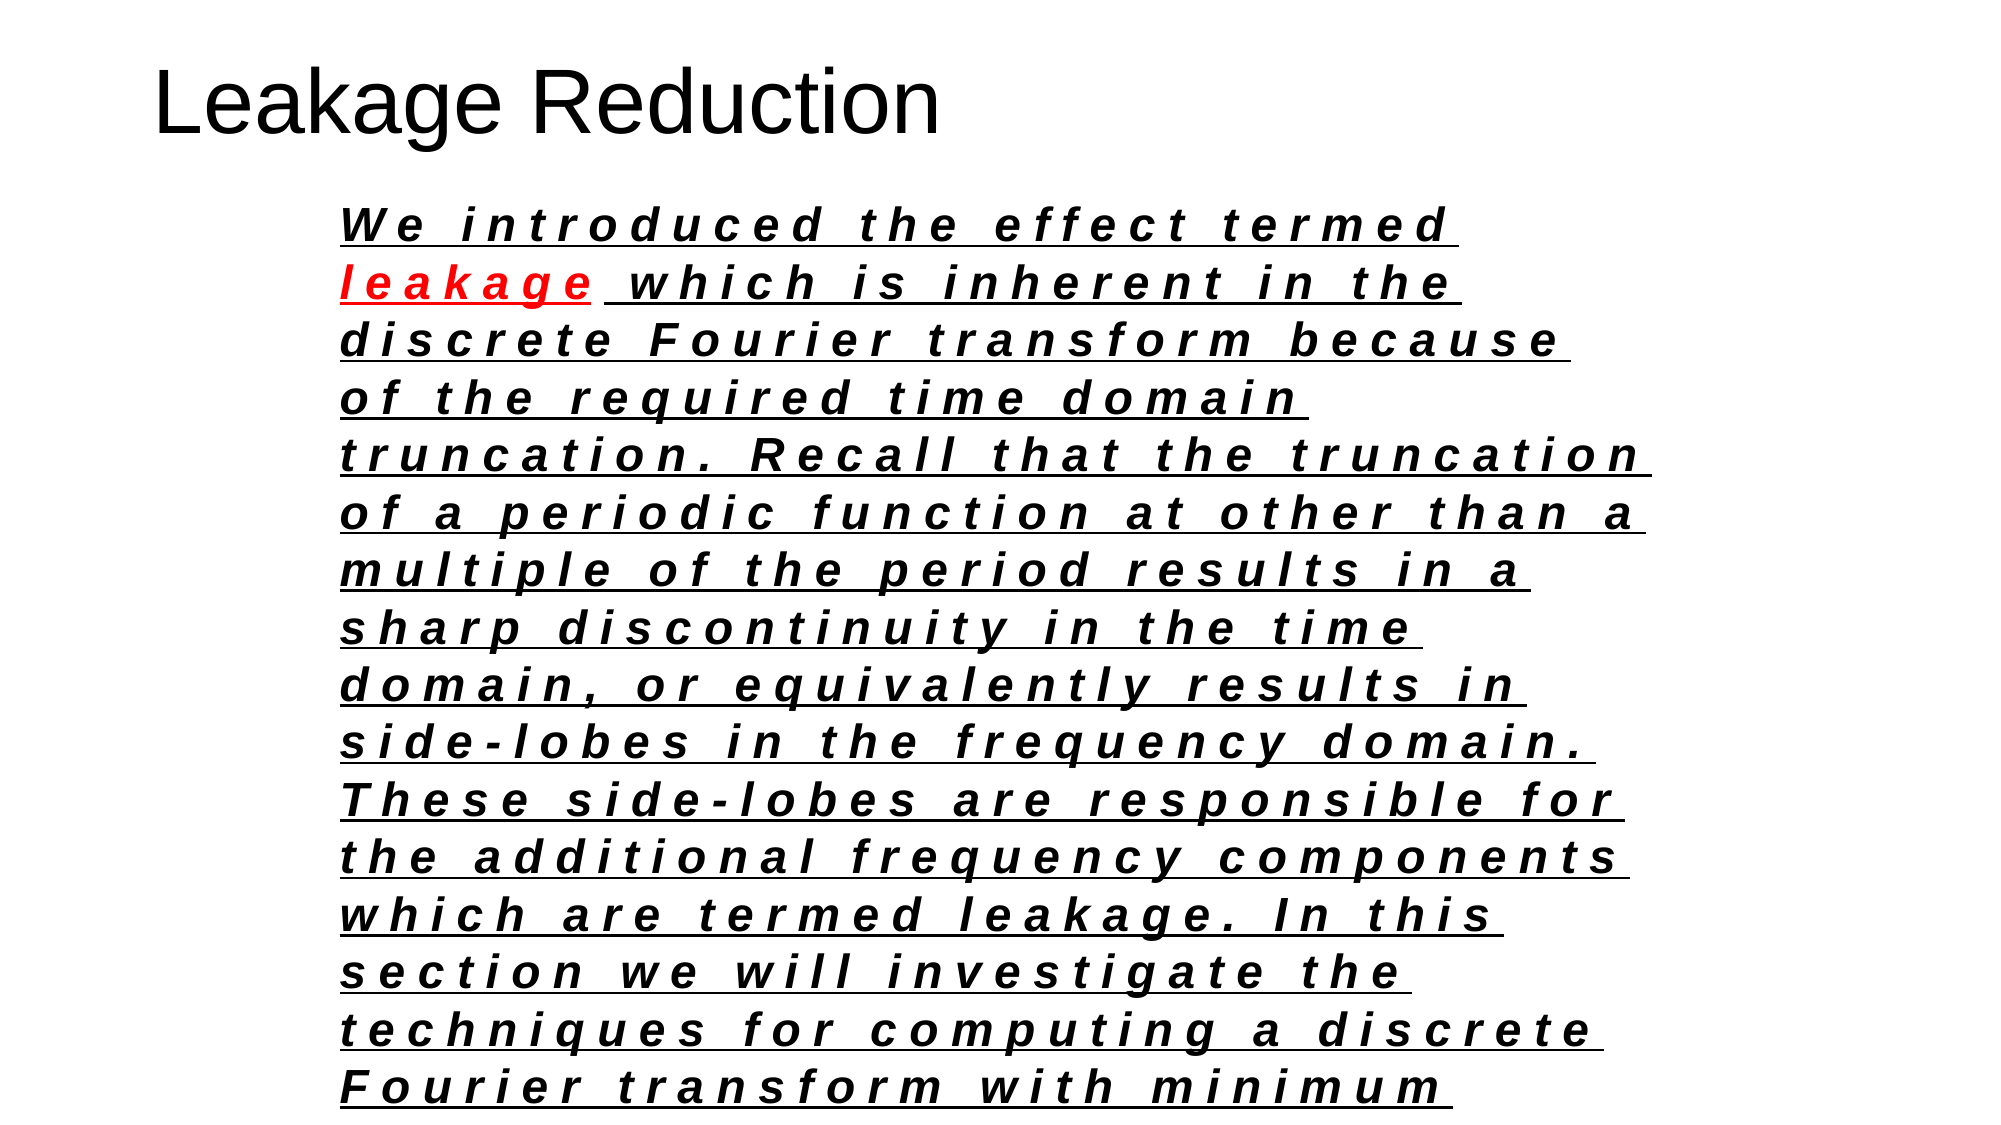

# Leakage Reduction
We introduced the effect termed leakage which is inherent in the discrete Fourier transform because of the required time domain truncation. Recall that the truncation of a periodic function at other than a multiple of the period results in a sharp discontinuity in the time domain, or equivalently results in side-lobes in the frequency domain. These side-lobes are responsible for the additional frequency components which are termed leakage. In this section we will investigate the techniques for computing a discrete Fourier transform with minimum leakage.